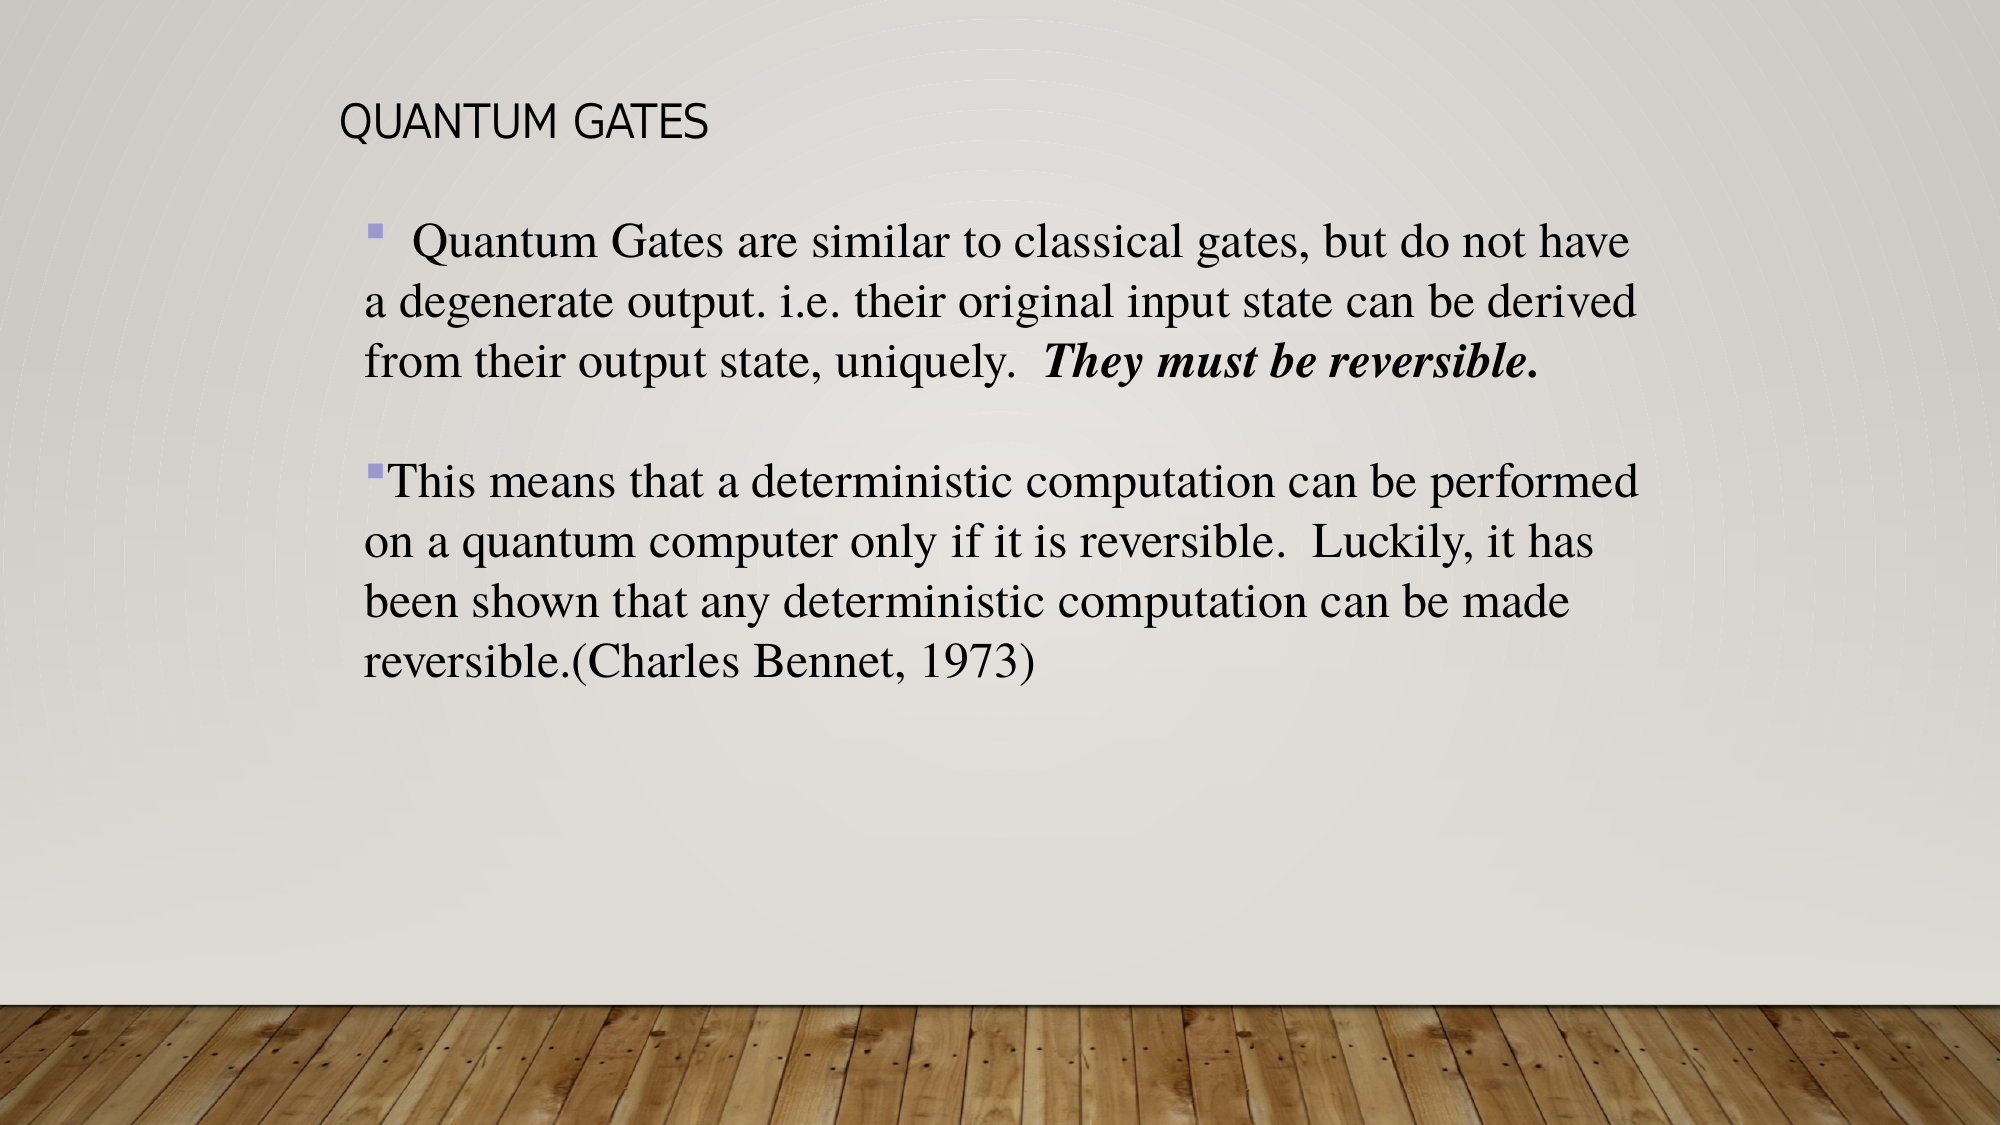

# Quantum Gates
  Quantum Gates are similar to classical gates, but do not have a degenerate output. i.e. their original input state can be derived from their output state, uniquely.  They must be reversible.

This means that a deterministic computation can be performed on a quantum computer only if it is reversible.  Luckily, it has been shown that any deterministic computation can be made reversible.(Charles Bennet, 1973)